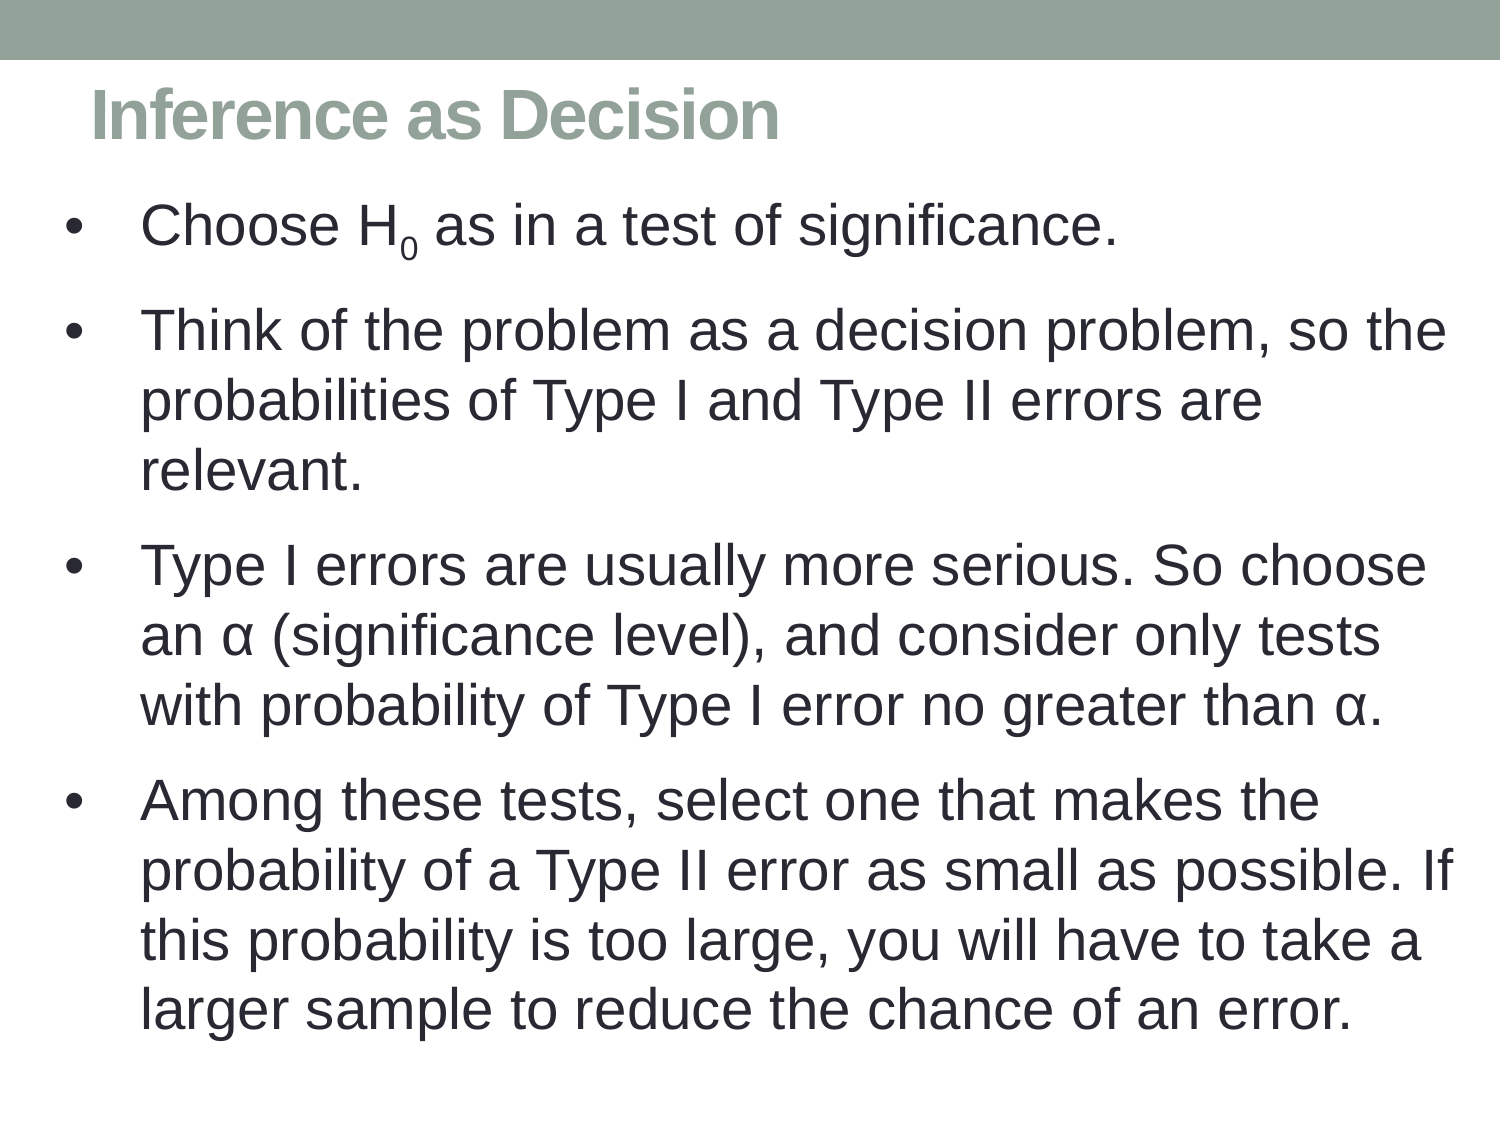

# Inference as Decision
• 	Choose H0 as in a test of significance.
• 	Think of the problem as a decision problem, so the probabilities of Type I and Type II errors are relevant.
• 	Type I errors are usually more serious. So choose an α (significance level), and consider only tests with probability of Type I error no greater than α.
• 	Among these tests, select one that makes the probability of a Type II error as small as possible. If this probability is too large, you will have to take a larger sample to reduce the chance of an error.